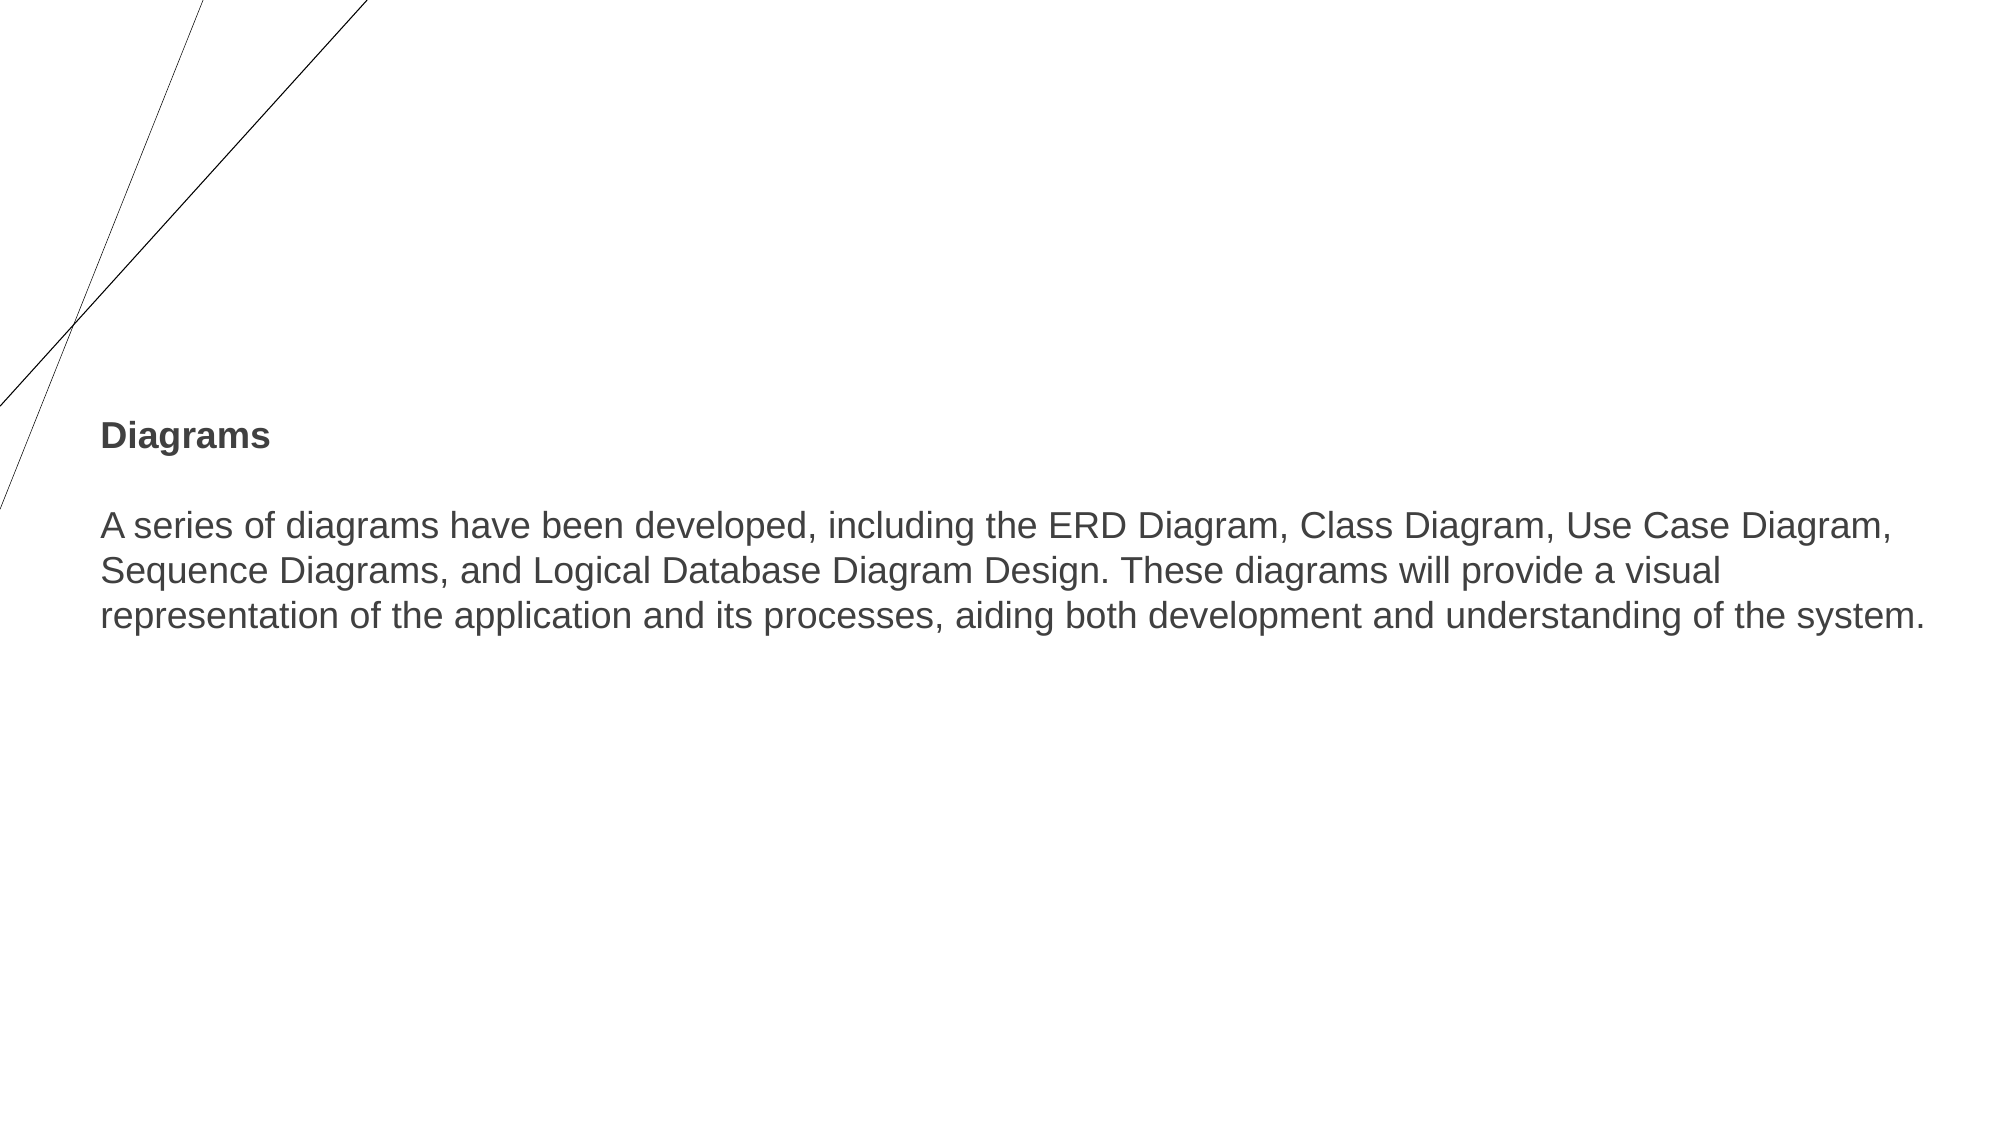

Diagrams
A series of diagrams have been developed, including the ERD Diagram, Class Diagram, Use Case Diagram, Sequence Diagrams, and Logical Database Diagram Design. These diagrams will provide a visual representation of the application and its processes, aiding both development and understanding of the system.